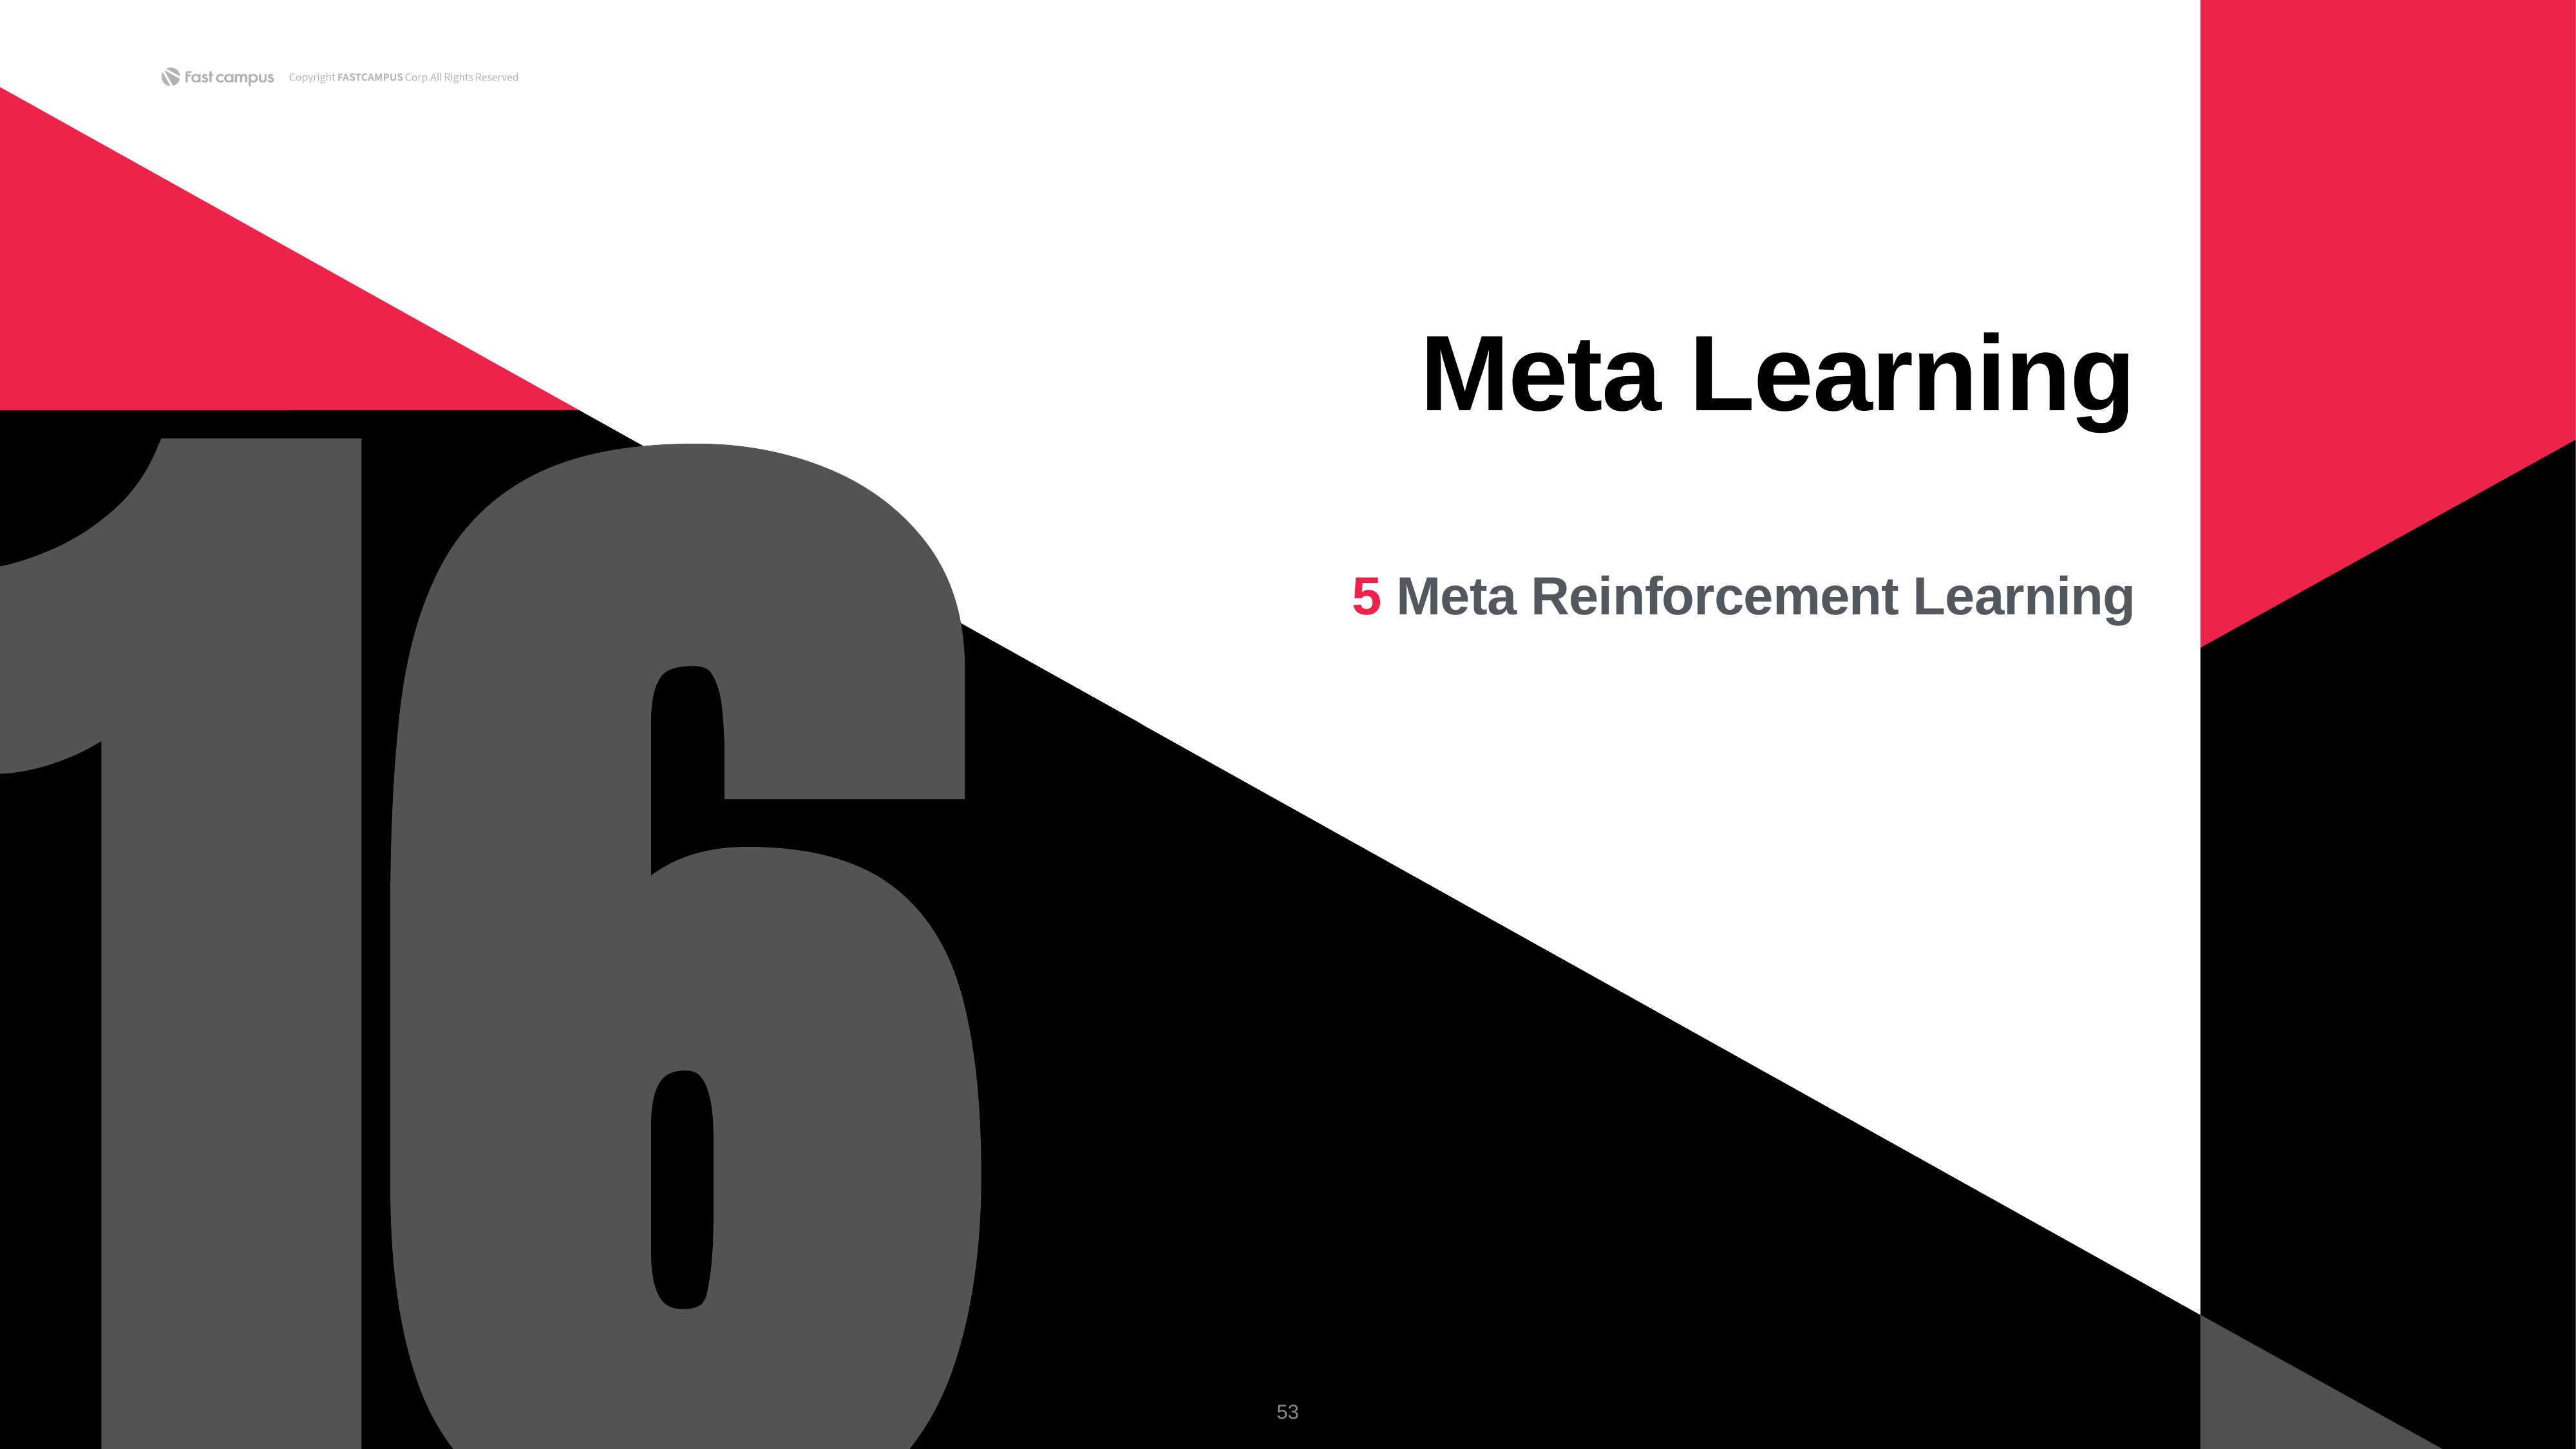

1
6
Meta Learning

5 Meta Reinforcement Learning

53